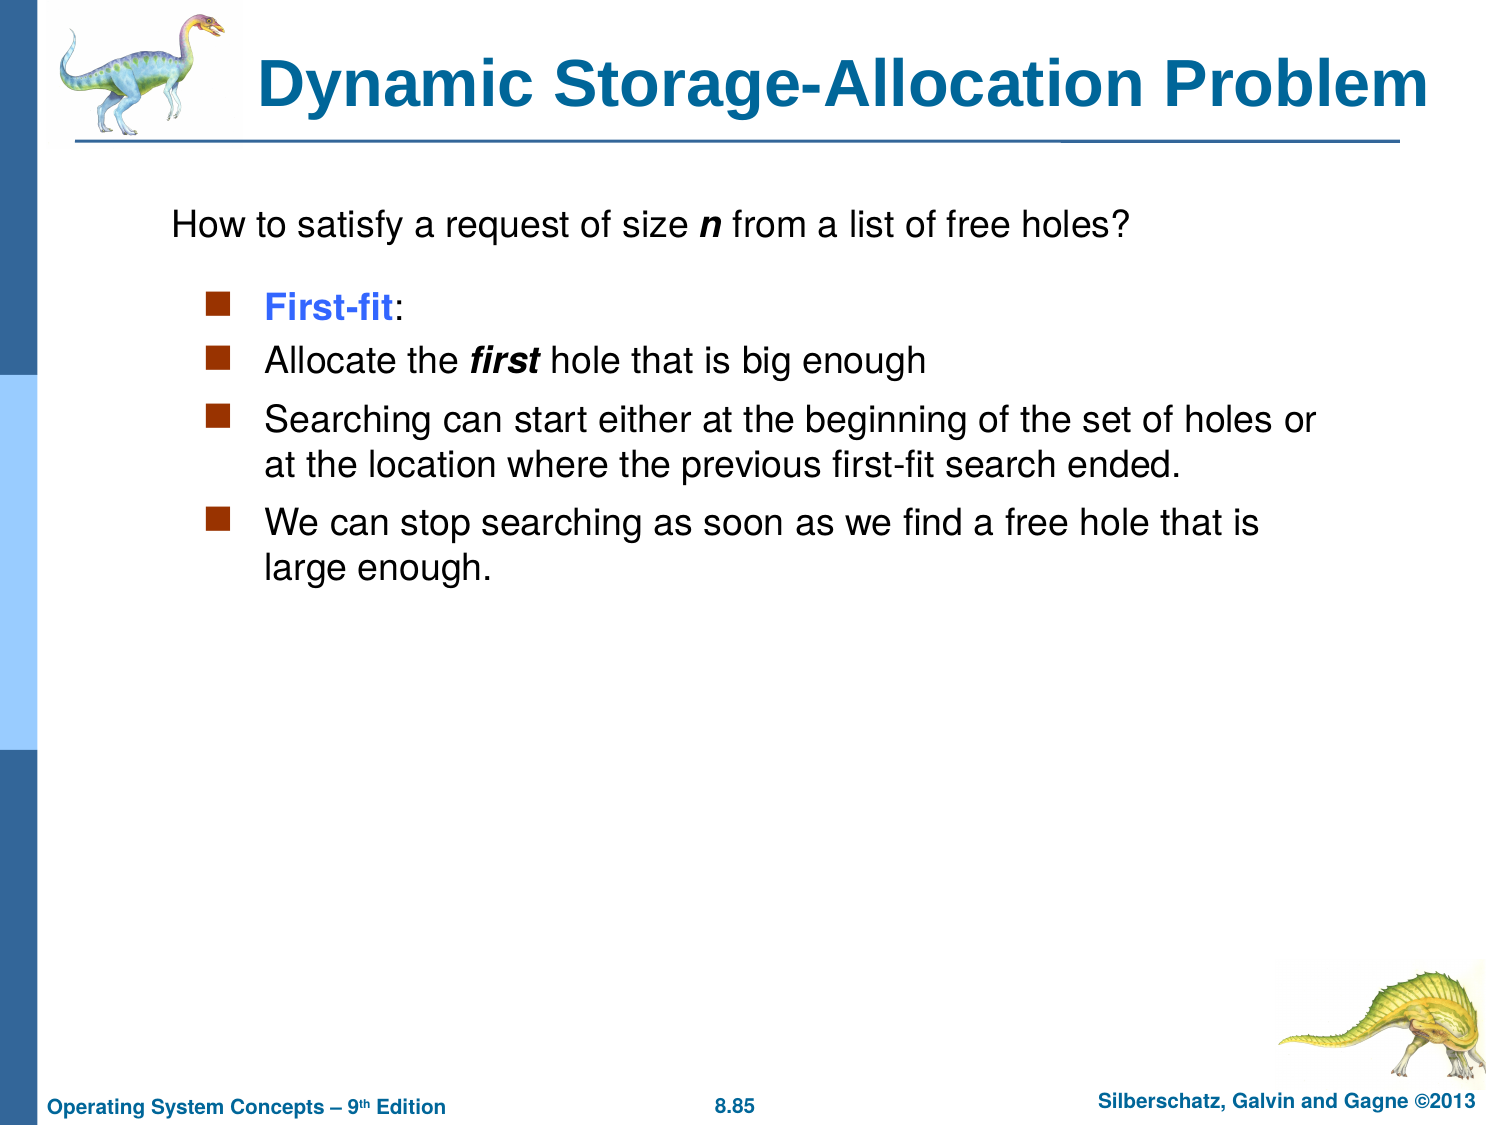

# Dynamic Storage-Allocation Problem
How to satisfy a request of size n from a list of free holes?
First-fit:
Allocate the first hole that is big enough
Searching can start either at the beginning of the set of holes or at the location where the previous first-fit search ended.
We can stop searching as soon as we find a free hole that is large enough.